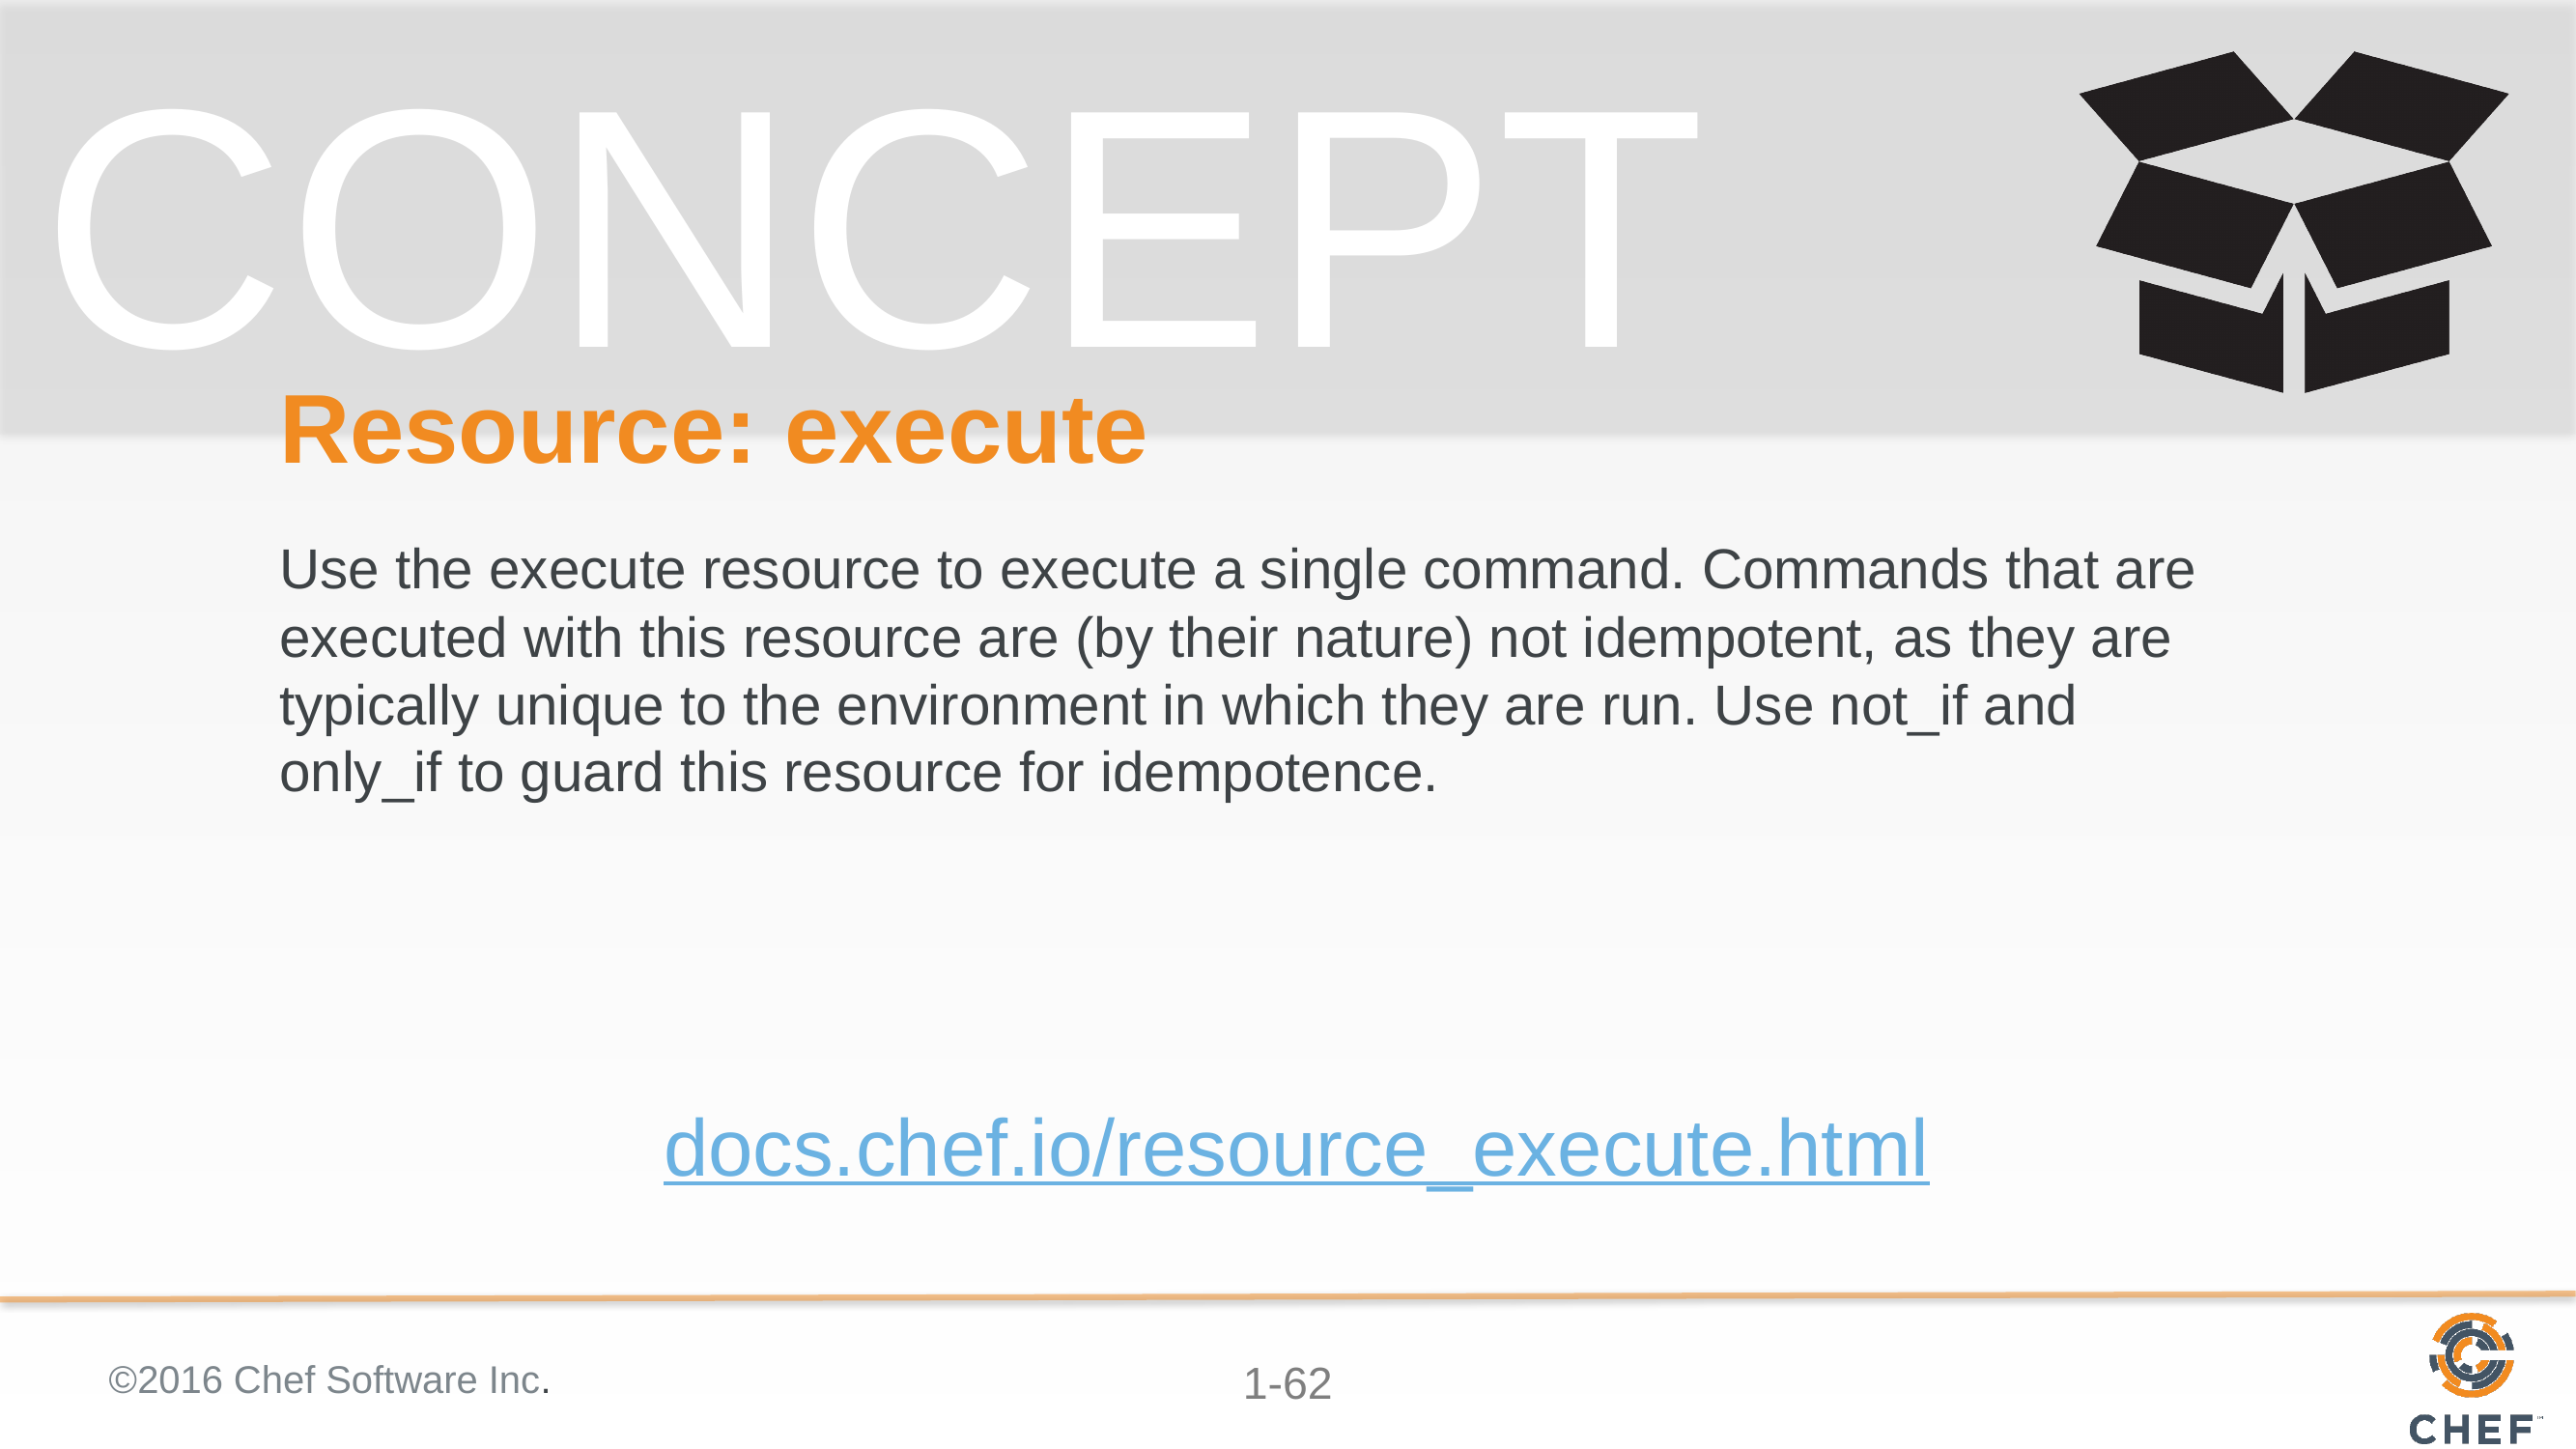

# Resource: execute
Use the execute resource to execute a single command. Commands that are executed with this resource are (by their nature) not idempotent, as they are typically unique to the environment in which they are run. Use not_if and only_if to guard this resource for idempotence.
docs.chef.io/resource_execute.html